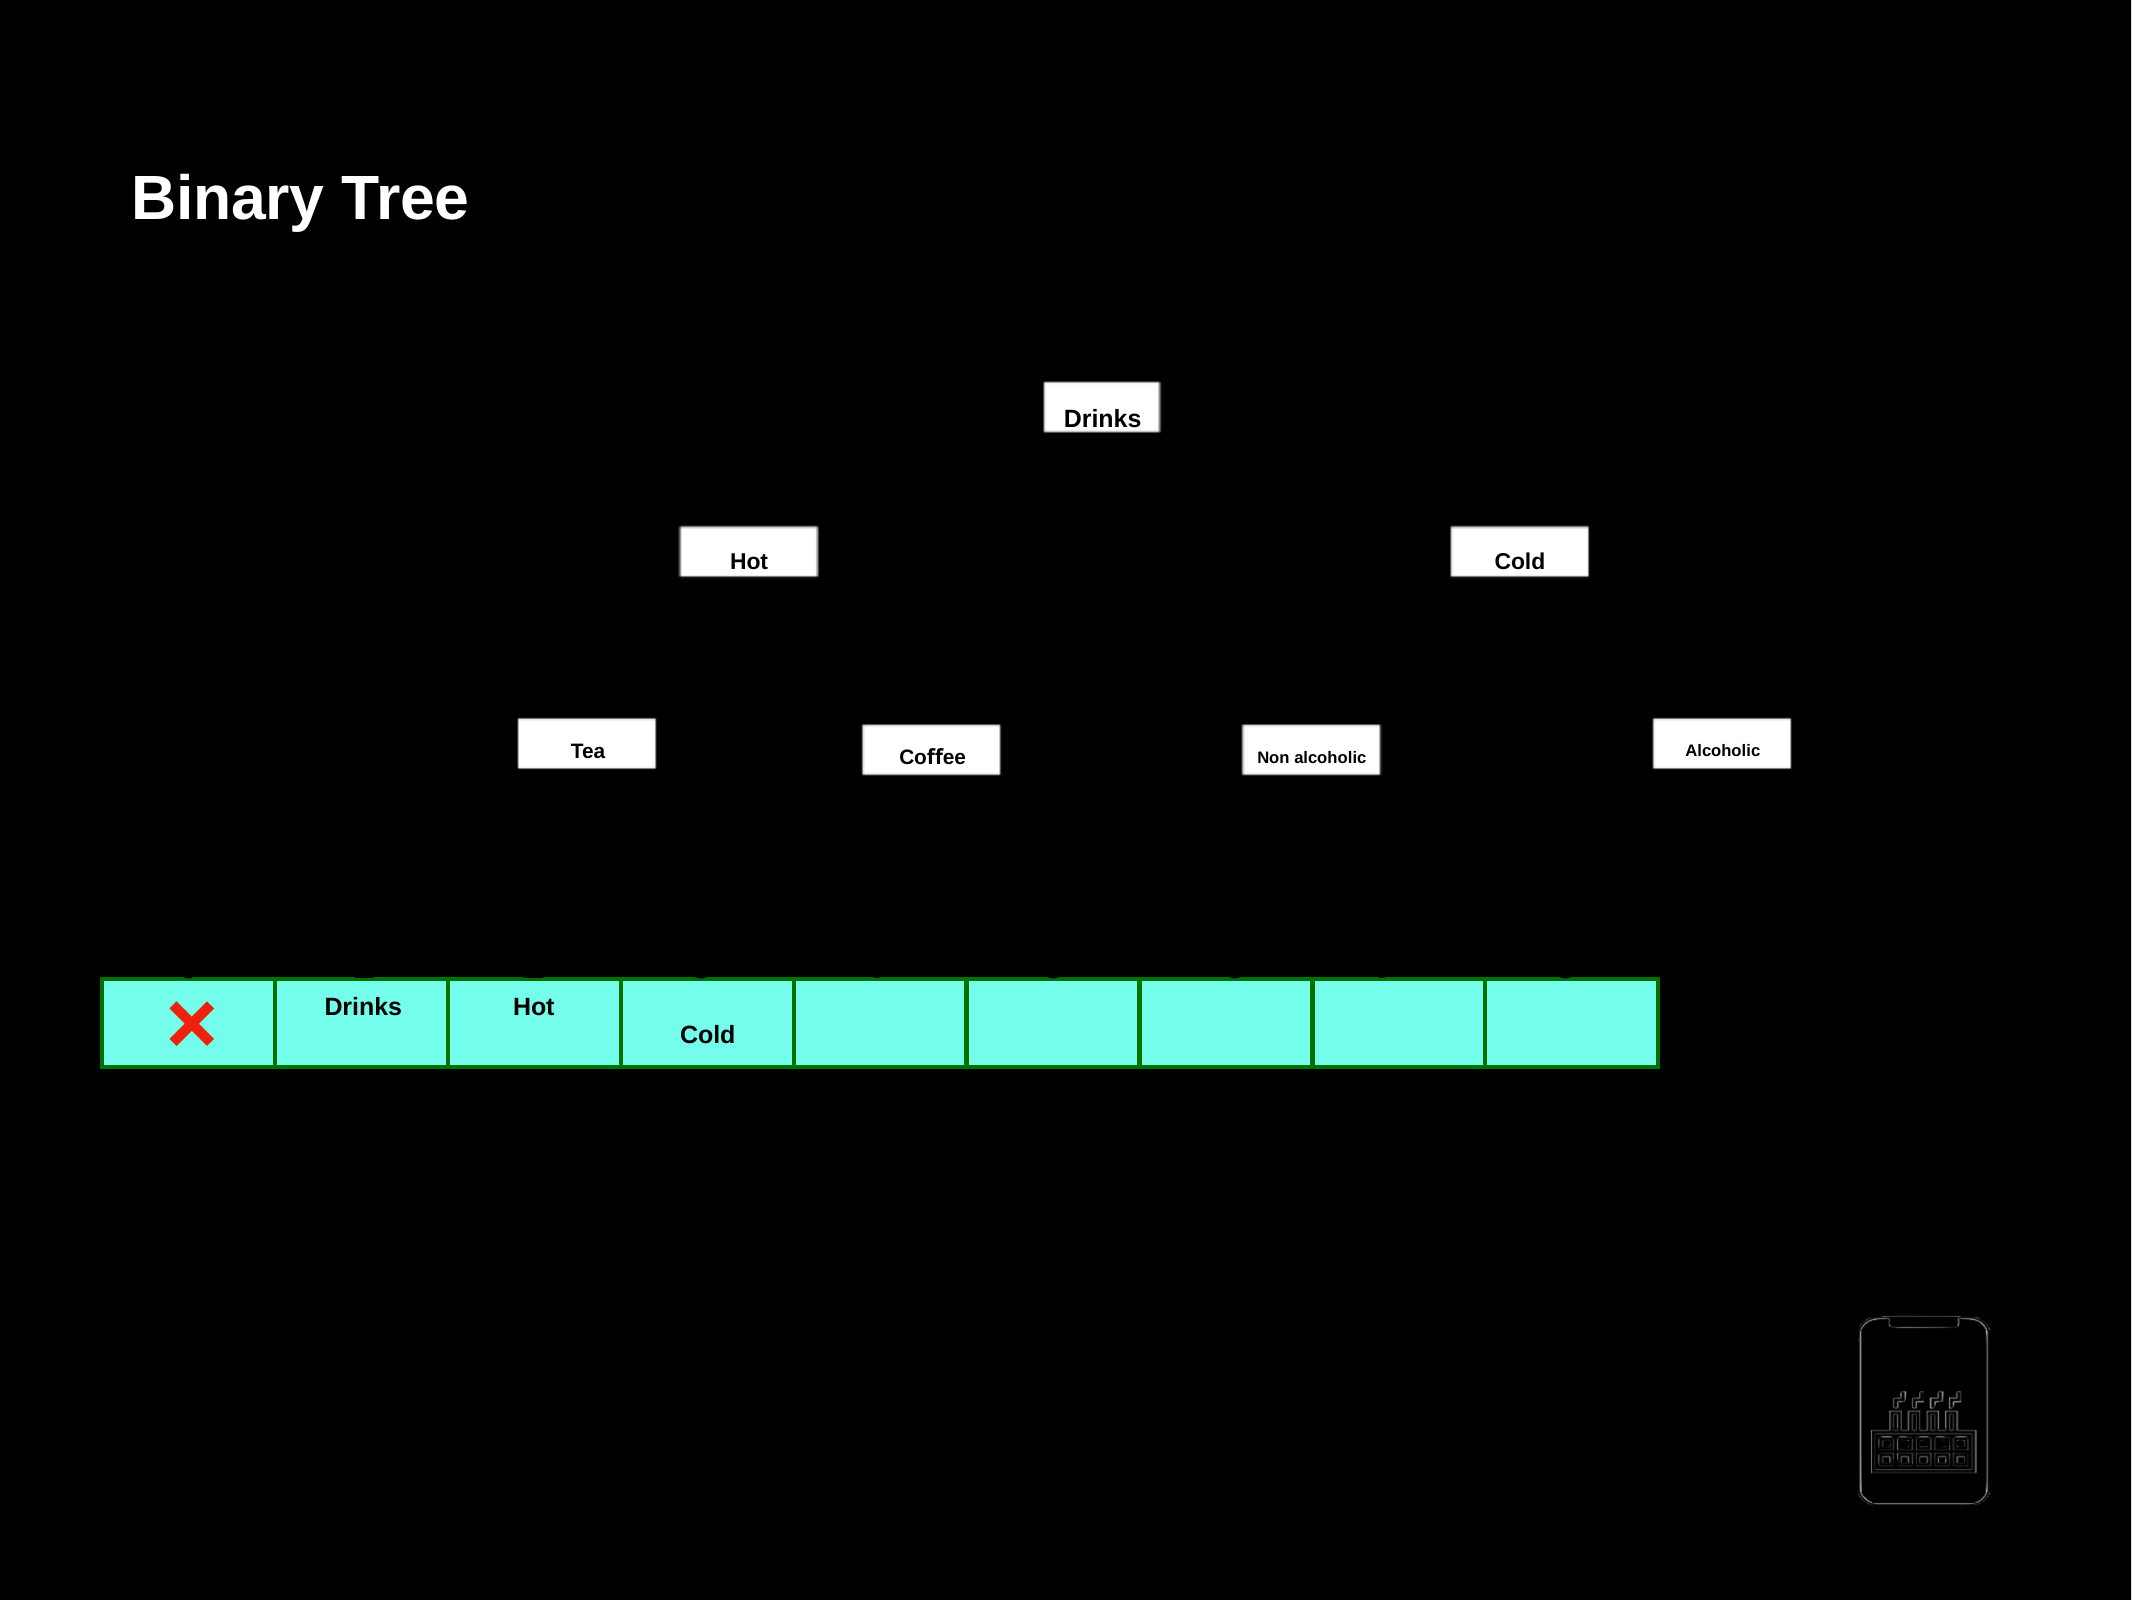

Binary Tree
Python List

Drinks
Hot
Cold
Tea
Alcoholic
Coﬀee
Non alcoholic
0
1
Drinks
2
Hot
3
4
5
6
7
8

Cold
Left child = cell[2x] Right child = cell[2x+1]
x = 1 , cell[2x1=2]

x = 1 , cell[2x1+1=3]

AppMillers
www.appmillers.com